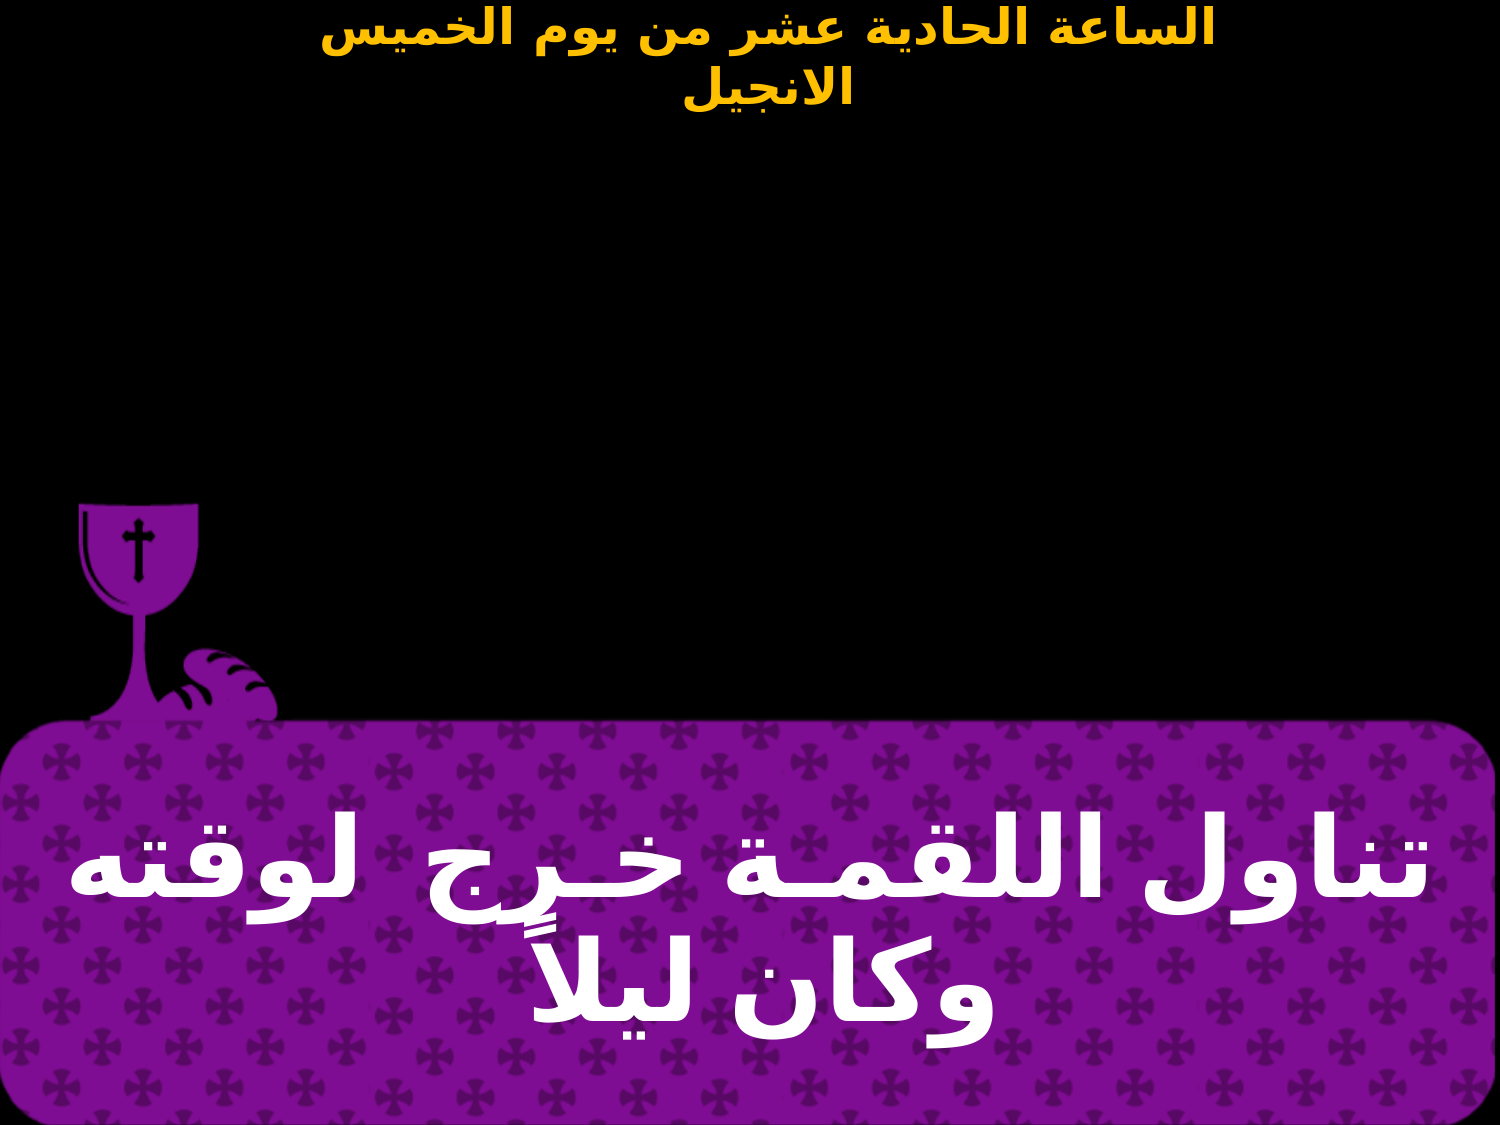

| تناول اللقمـة خـرج لوقته وكان ليلاً |
| --- |